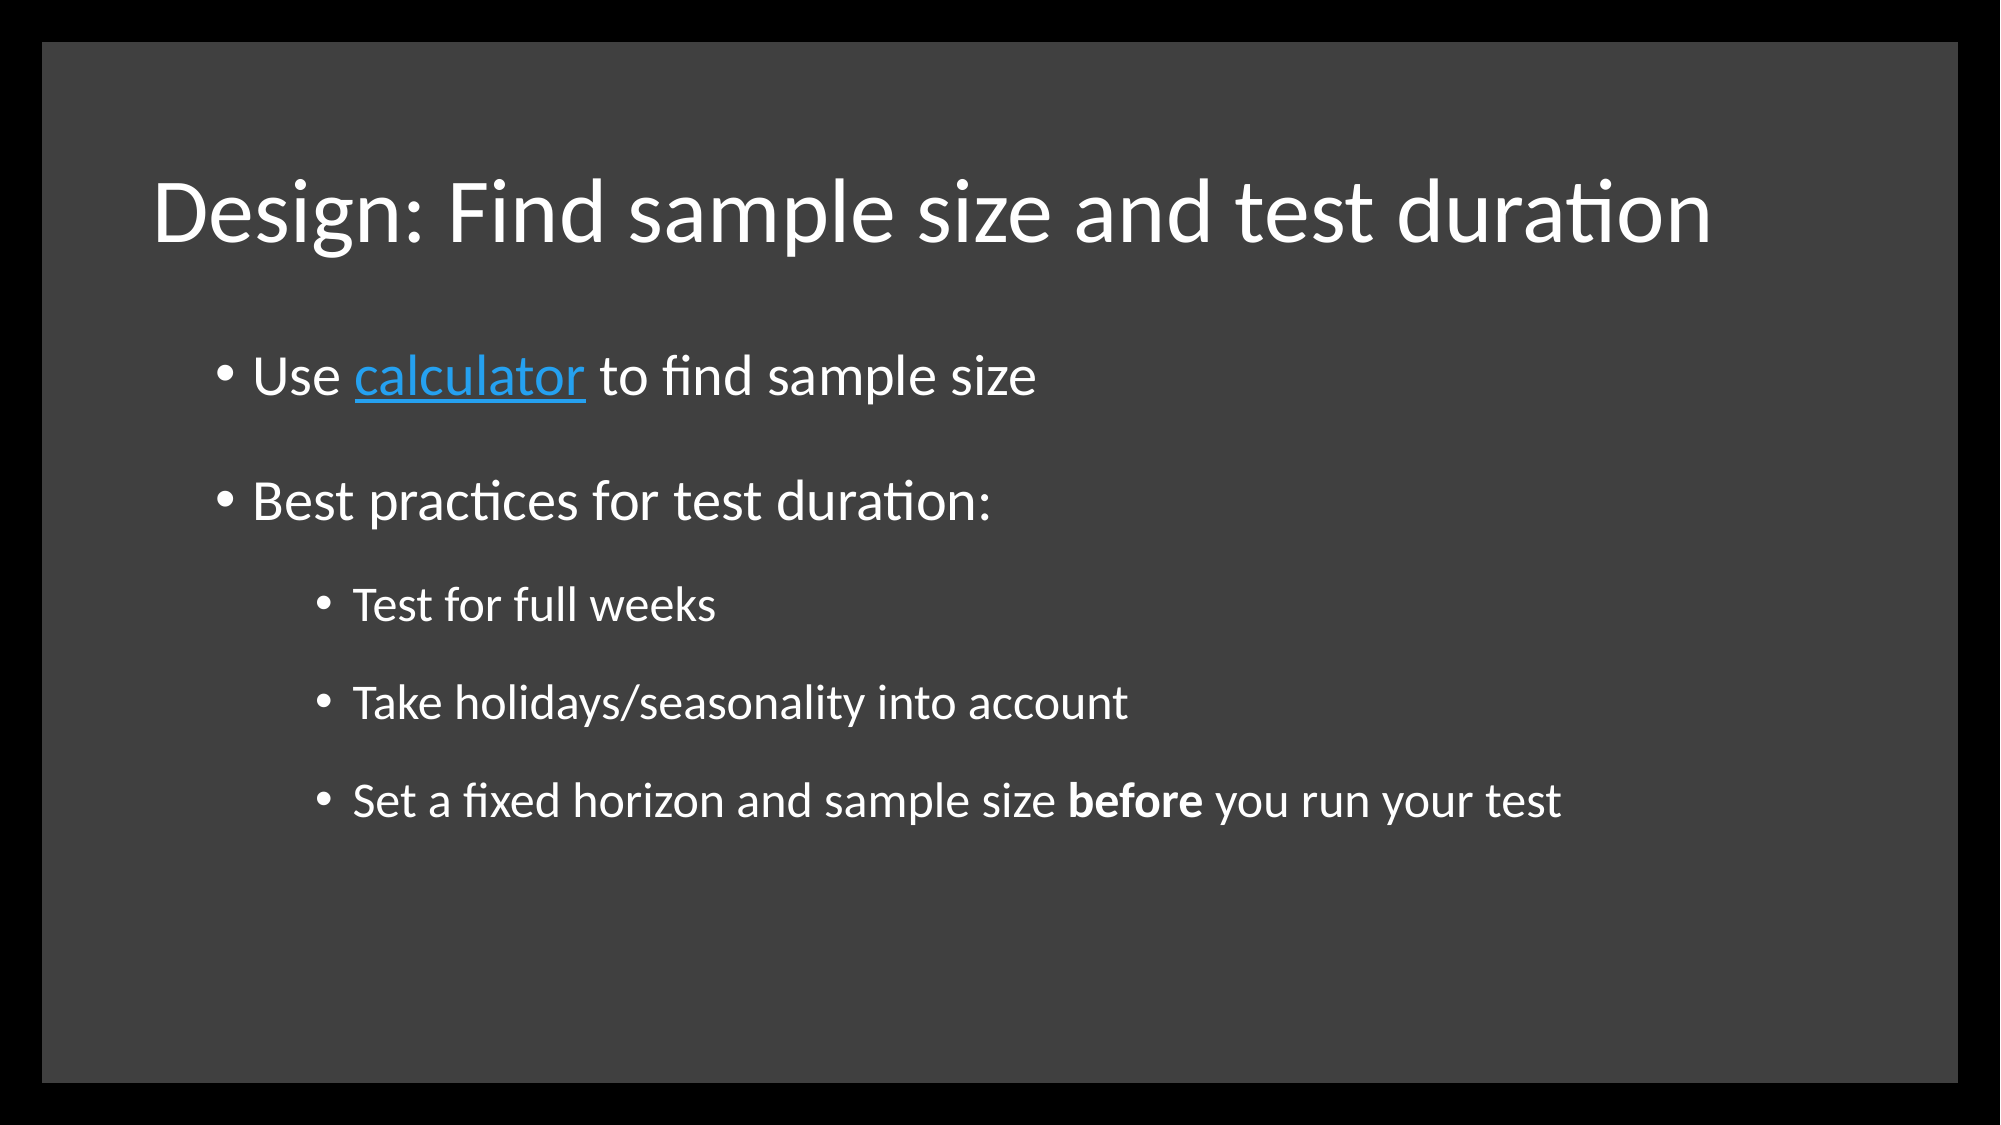

# Design: Find sample size and test duration
Use calculator to find sample size

Best practices for test duration:
Test for full weeks
Take holidays/seasonality into account
Set a fixed horizon and sample size before you run your test